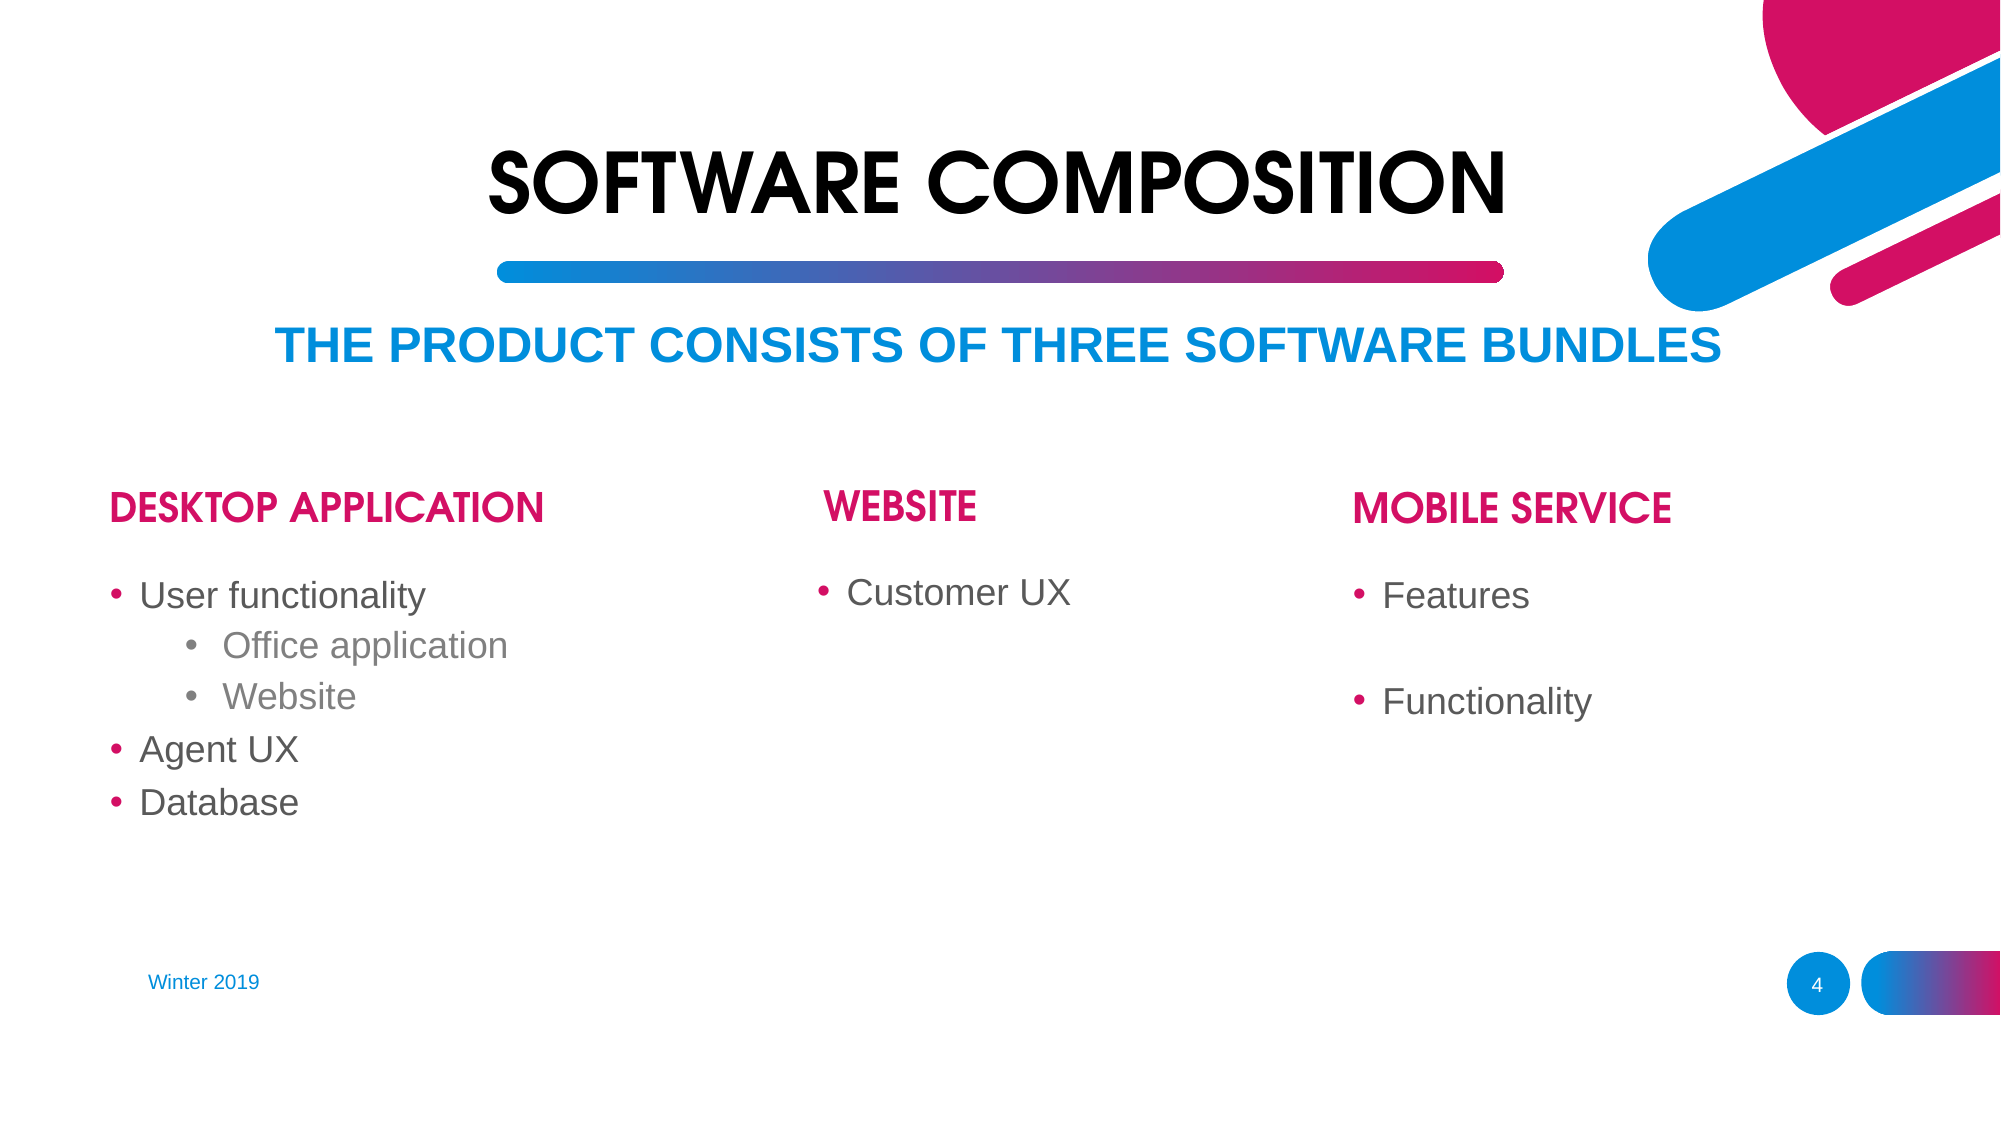

# SOFTWARE COMPOSITION
THE PRODUCT CONSISTS OF THREE SOFTWARE BUNDLES
WEBSITE
DESKTOP APPLICATION
MOBILE SERVICE
Customer UX

User functionality
Office application
Website
Agent UX
Database
Features

Functionality

Winter 2019
4